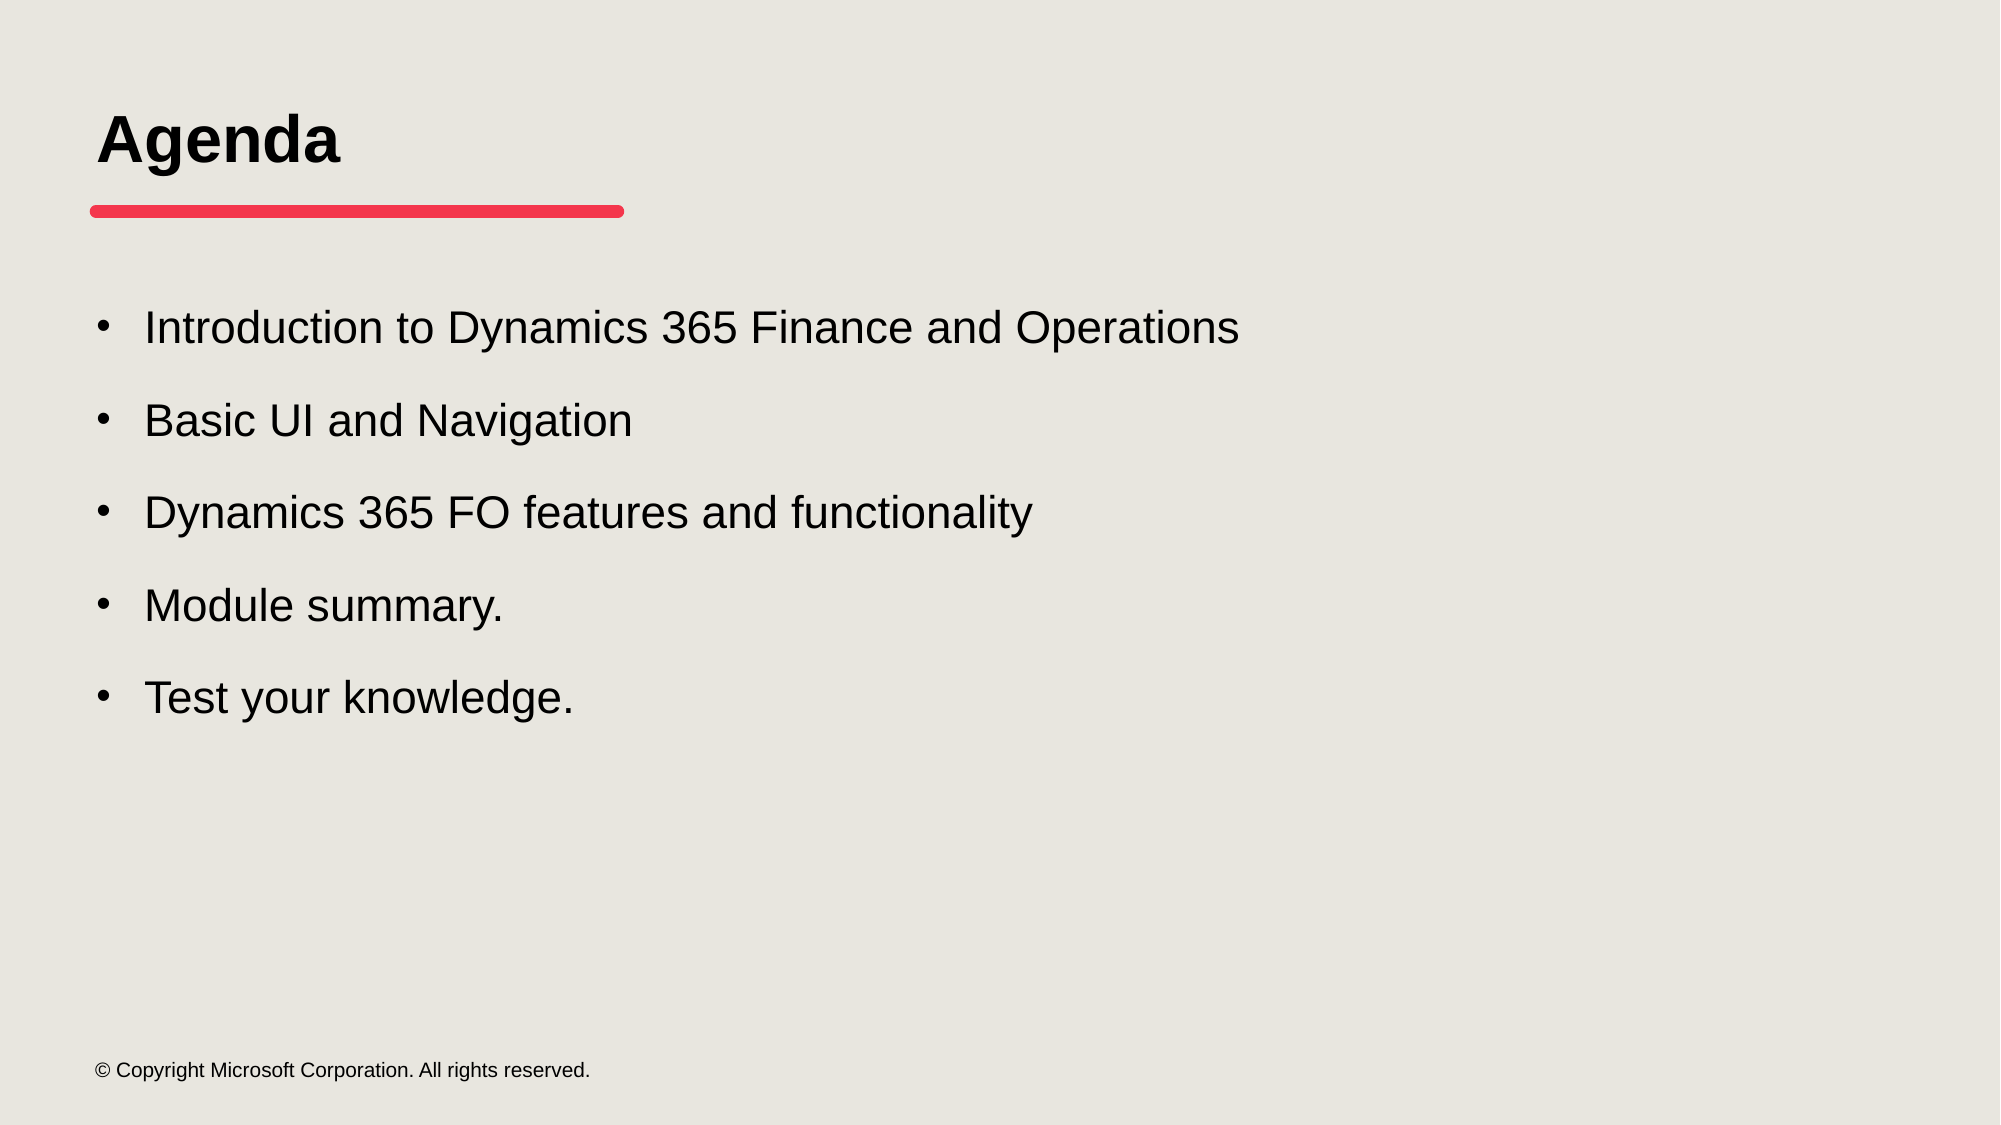

# Agenda
Introduction to Dynamics 365 Finance and Operations
Basic UI and Navigation
Dynamics 365 FO features and functionality
Module summary.
Test your knowledge.